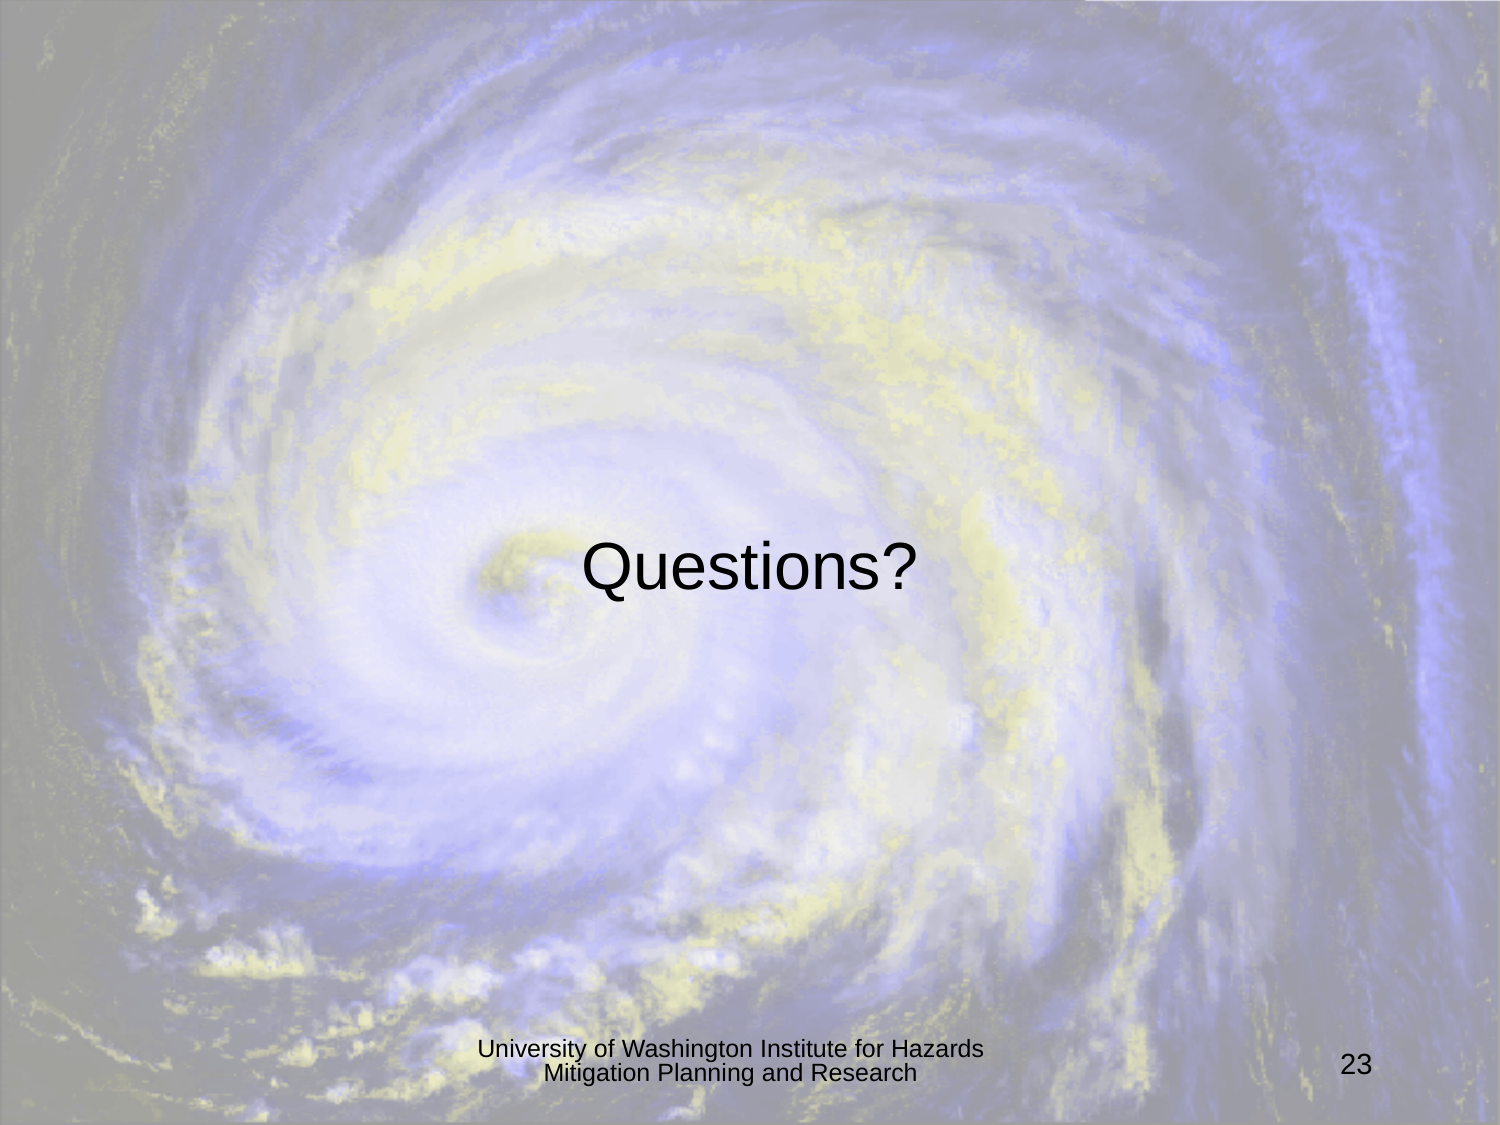

# Questions?
University of Washington Institute for Hazards Mitigation Planning and Research
23